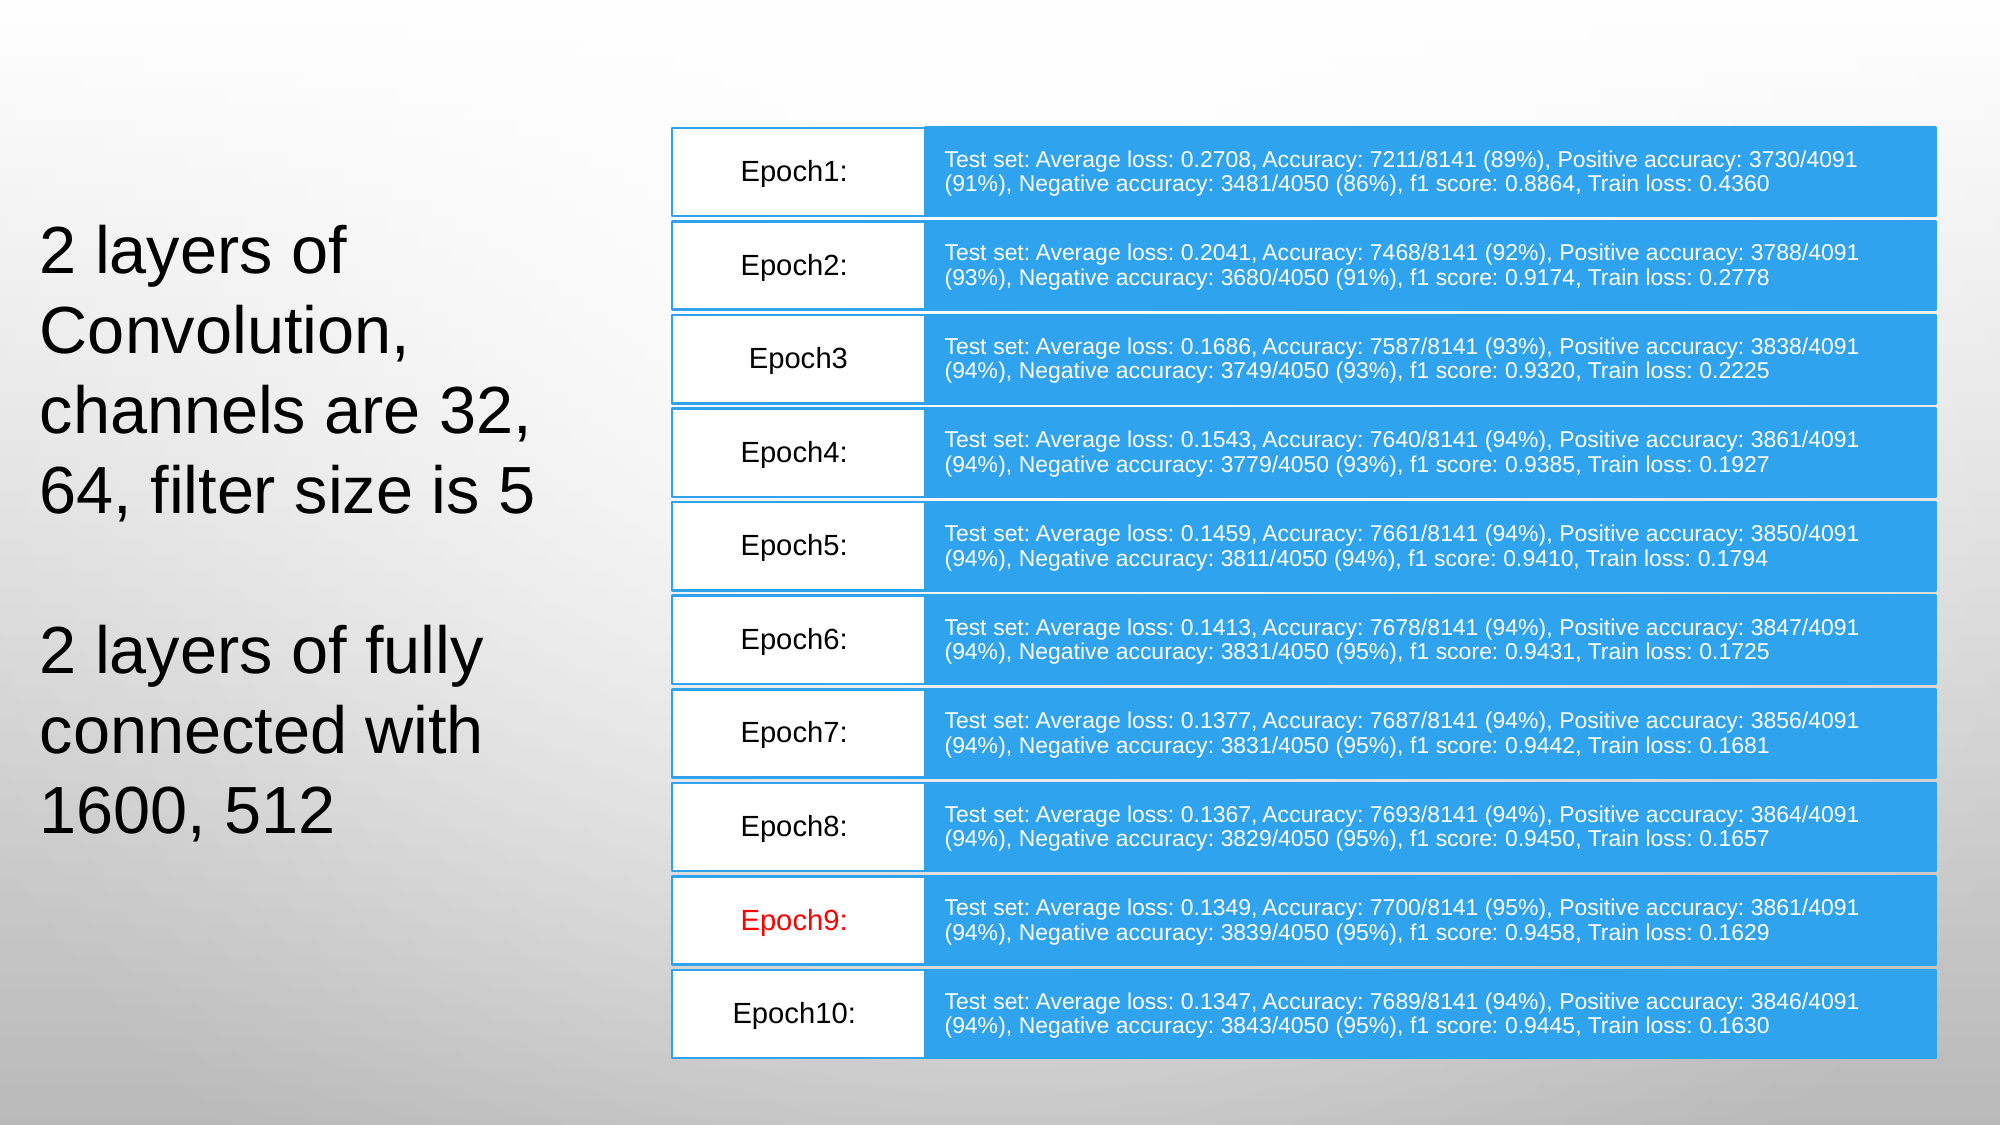

Test set: Average loss: 0.2708, Accuracy: 7211/8141 (89%), Positive accuracy: 3730/4091 (91%), Negative accuracy: 3481/4050 (86%), f1 score: 0.8864, Train loss: 0.4360
Epoch1:
Test set: Average loss: 0.2041, Accuracy: 7468/8141 (92%), Positive accuracy: 3788/4091 (93%), Negative accuracy: 3680/4050 (91%), f1 score: 0.9174, Train loss: 0.2778
Epoch2:
Test set: Average loss: 0.1686, Accuracy: 7587/8141 (93%), Positive accuracy: 3838/4091 (94%), Negative accuracy: 3749/4050 (93%), f1 score: 0.9320, Train loss: 0.2225
Epoch3
Test set: Average loss: 0.1543, Accuracy: 7640/8141 (94%), Positive accuracy: 3861/4091 (94%), Negative accuracy: 3779/4050 (93%), f1 score: 0.9385, Train loss: 0.1927
Epoch4:
Test set: Average loss: 0.1459, Accuracy: 7661/8141 (94%), Positive accuracy: 3850/4091 (94%), Negative accuracy: 3811/4050 (94%), f1 score: 0.9410, Train loss: 0.1794
Epoch5:
Test set: Average loss: 0.1413, Accuracy: 7678/8141 (94%), Positive accuracy: 3847/4091 (94%), Negative accuracy: 3831/4050 (95%), f1 score: 0.9431, Train loss: 0.1725
Epoch6:
Test set: Average loss: 0.1377, Accuracy: 7687/8141 (94%), Positive accuracy: 3856/4091 (94%), Negative accuracy: 3831/4050 (95%), f1 score: 0.9442, Train loss: 0.1681
Epoch7:
Test set: Average loss: 0.1367, Accuracy: 7693/8141 (94%), Positive accuracy: 3864/4091 (94%), Negative accuracy: 3829/4050 (95%), f1 score: 0.9450, Train loss: 0.1657
Epoch8:
Test set: Average loss: 0.1349, Accuracy: 7700/8141 (95%), Positive accuracy: 3861/4091 (94%), Negative accuracy: 3839/4050 (95%), f1 score: 0.9458, Train loss: 0.1629
Epoch9:
Test set: Average loss: 0.1347, Accuracy: 7689/8141 (94%), Positive accuracy: 3846/4091 (94%), Negative accuracy: 3843/4050 (95%), f1 score: 0.9445, Train loss: 0.1630
Epoch10:
#
2 layers of Convolution,
channels are 32, 64, filter size is 5

2 layers of fully connected with 1600, 512